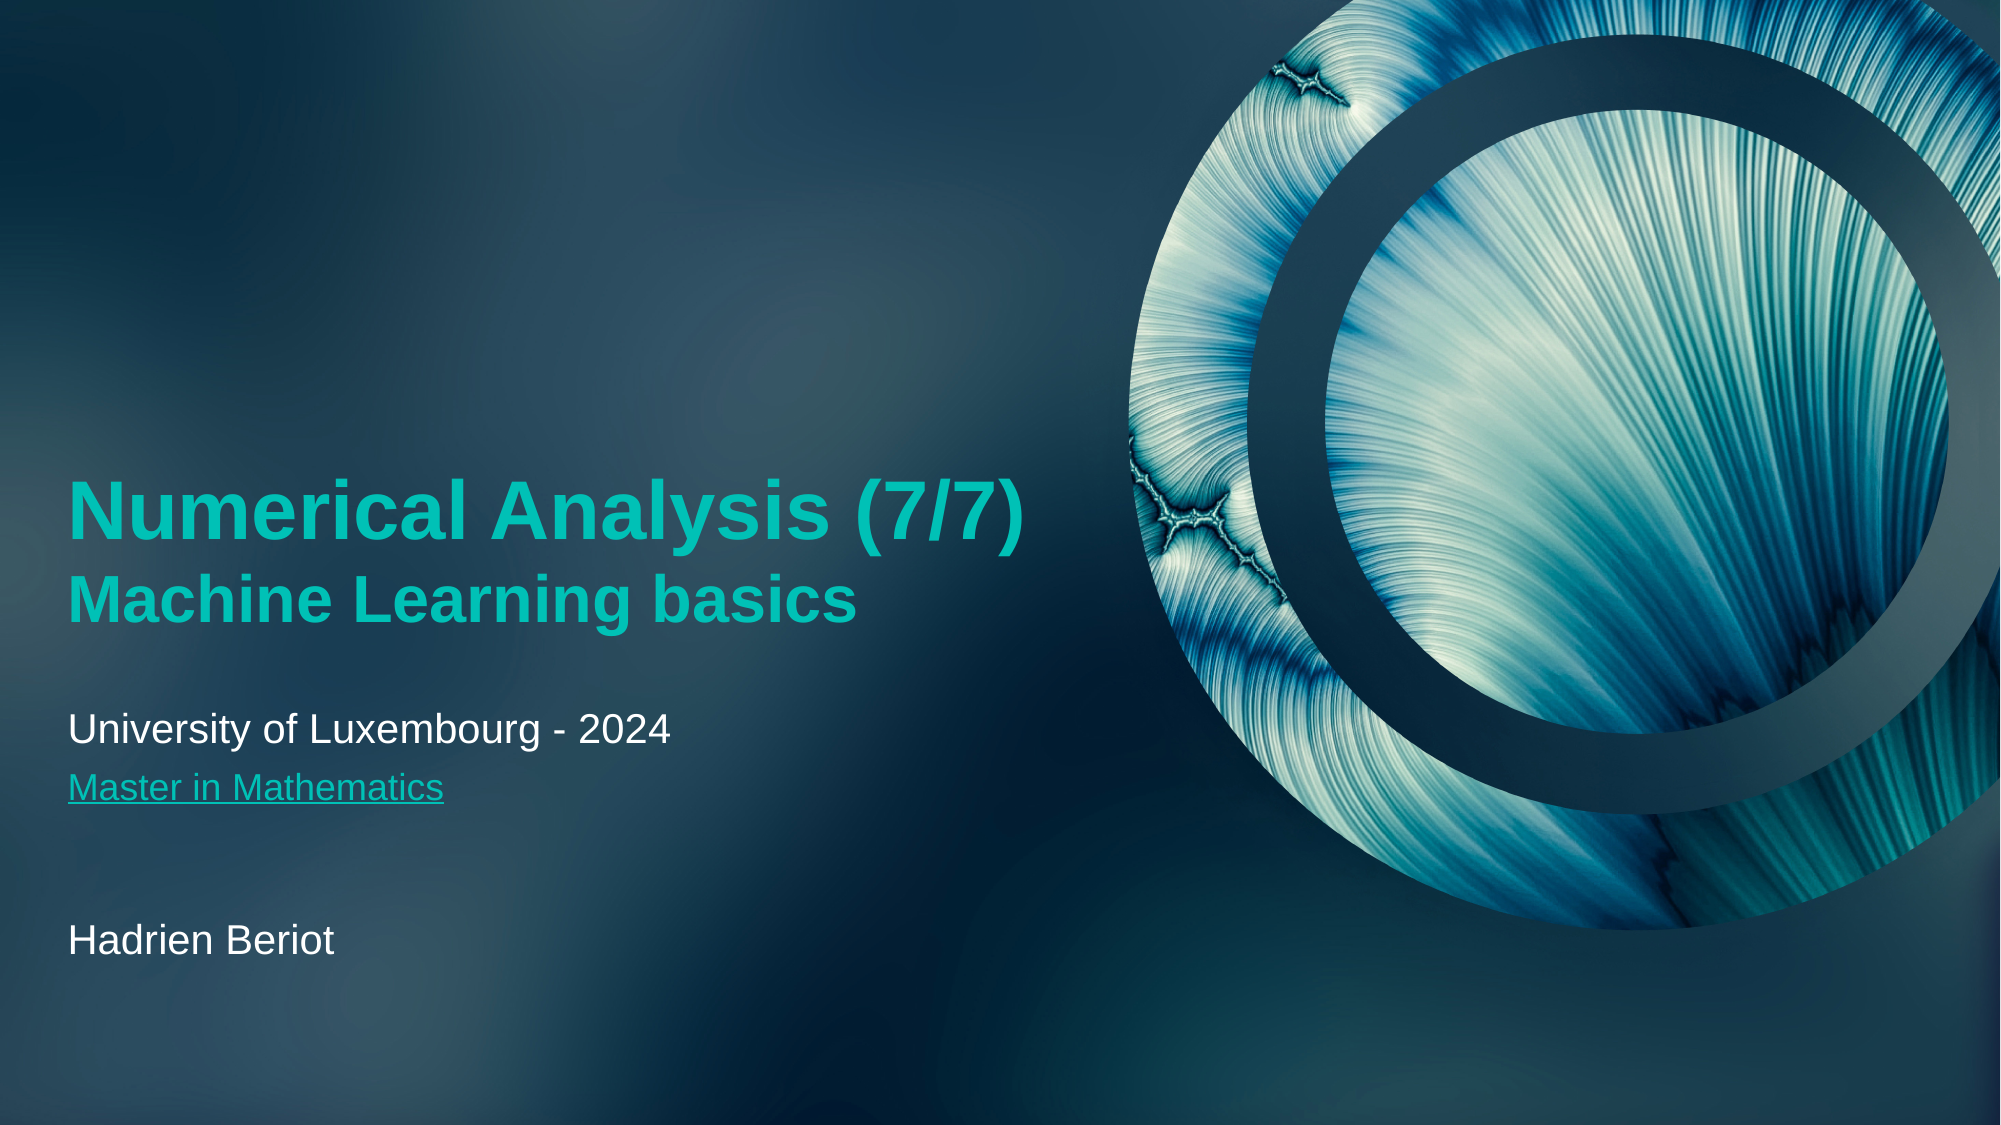

# Numerical Analysis (7/7) Machine Learning basics
University of Luxembourg - 2024
Master in Mathematics

Hadrien Beriot